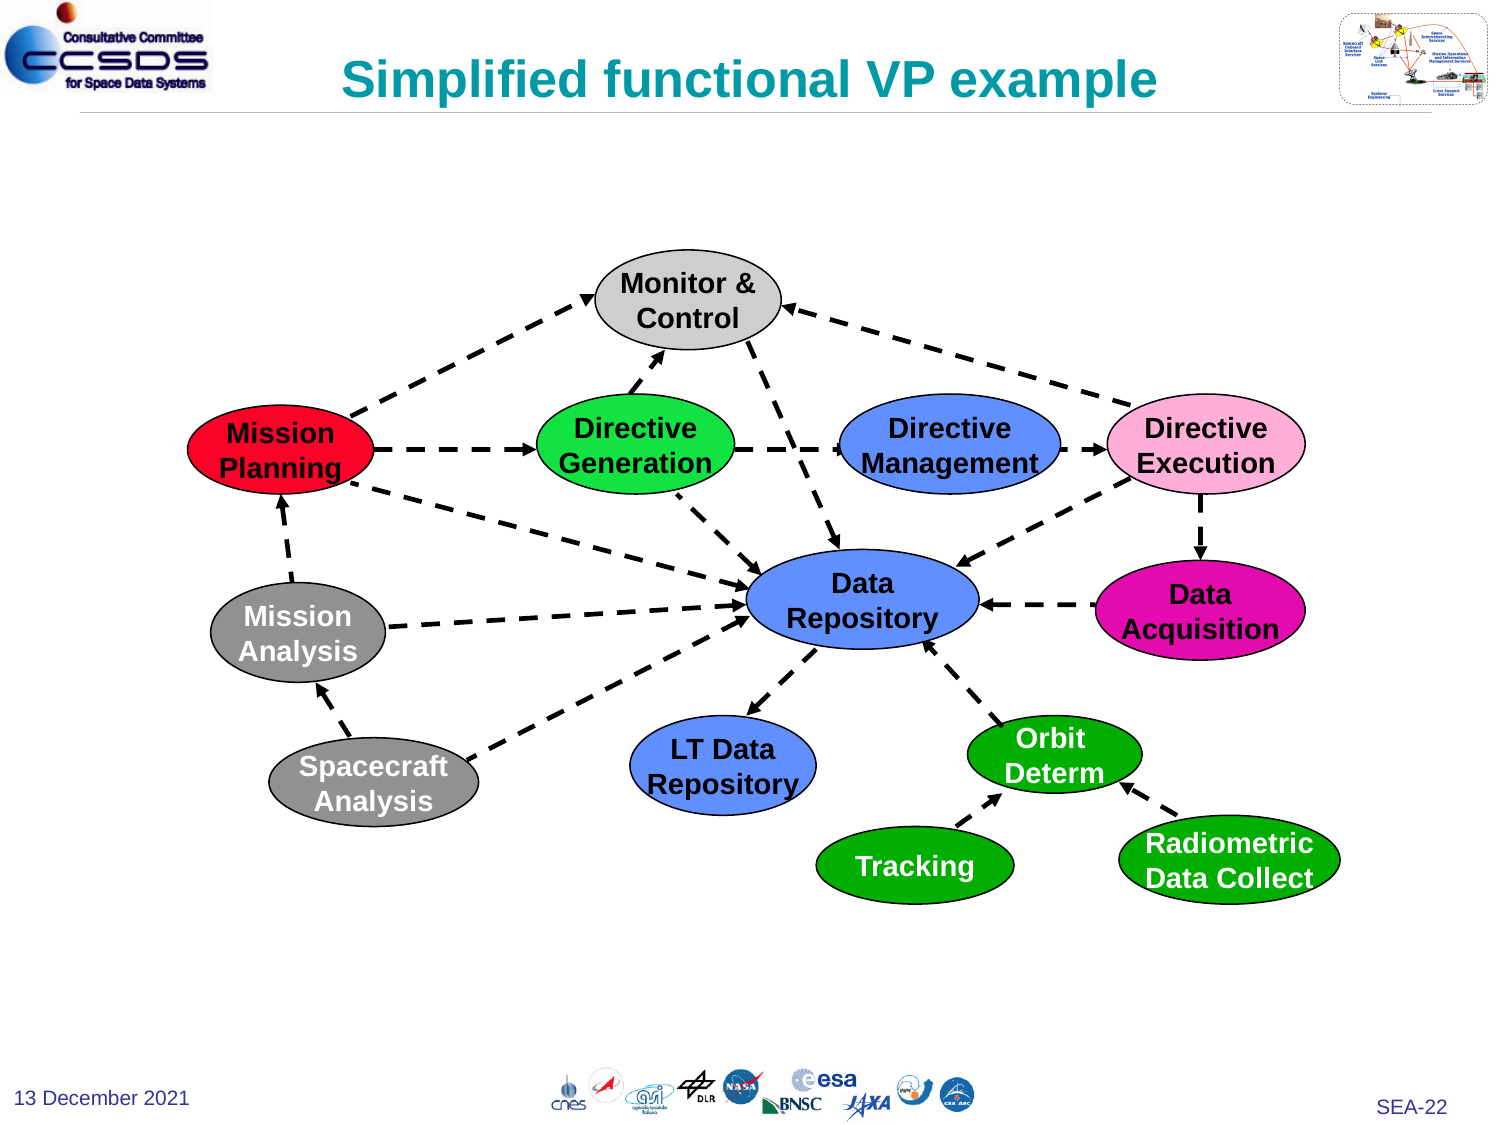

# Simplified functional VP example
Monitor &
Control

Directive
Generation
Directive
Management
Directive
Execution
Mission
Planning

Data
Repository
Data
Acquisition
Mission
Analysis

LT Data
Repository
Orbit
Determ
Spacecraft
Analysis

Radiometric
Data Collect
Tracking
13 December 2021